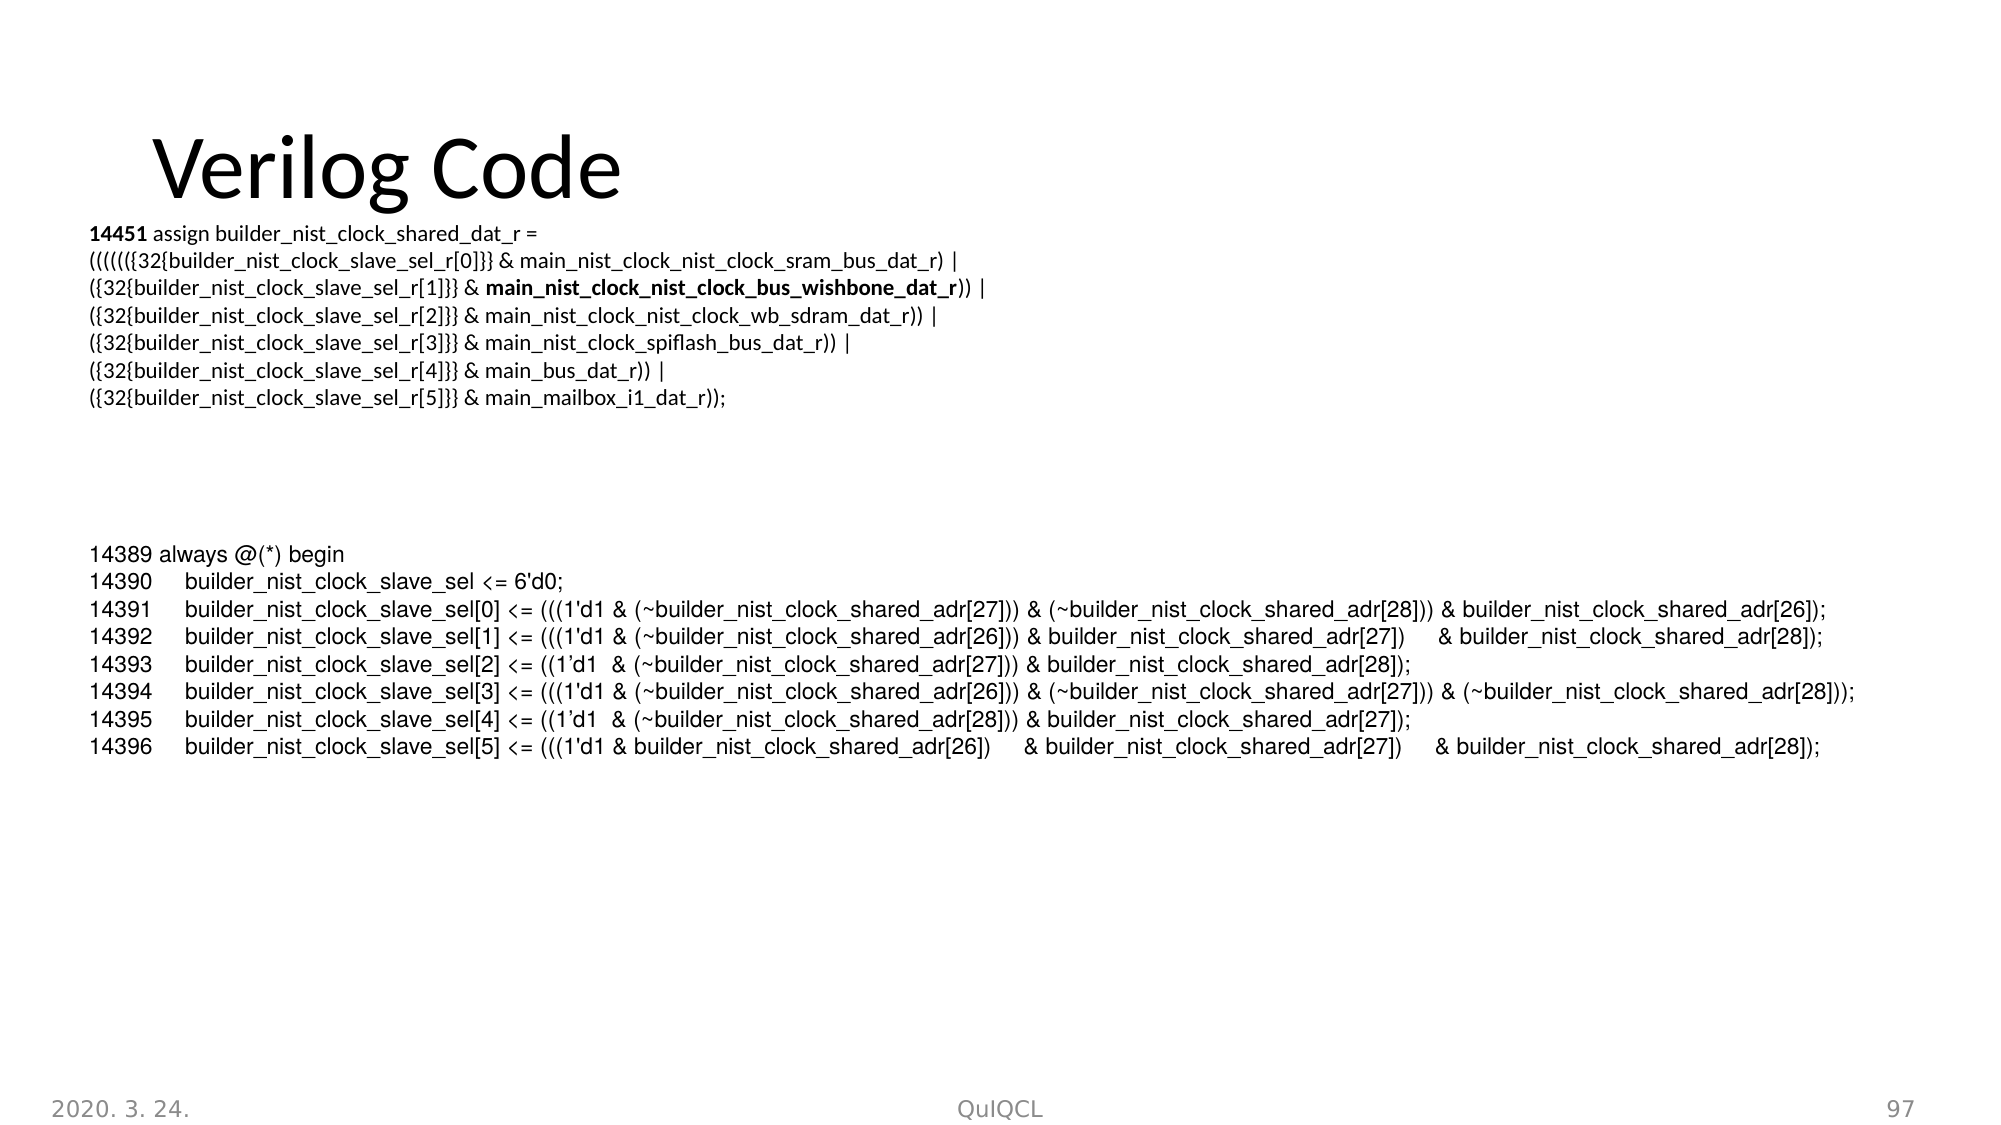

# Verilog Code
14451 assign builder_nist_clock_shared_dat_r =
(((((({32{builder_nist_clock_slave_sel_r[0]}} & main_nist_clock_nist_clock_sram_bus_dat_r) |
({32{builder_nist_clock_slave_sel_r[1]}} & main_nist_clock_nist_clock_bus_wishbone_dat_r)) |
({32{builder_nist_clock_slave_sel_r[2]}} & main_nist_clock_nist_clock_wb_sdram_dat_r)) |
({32{builder_nist_clock_slave_sel_r[3]}} & main_nist_clock_spiflash_bus_dat_r)) |
({32{builder_nist_clock_slave_sel_r[4]}} & main_bus_dat_r)) |
({32{builder_nist_clock_slave_sel_r[5]}} & main_mailbox_i1_dat_r));
14389 always @(*) begin
14390     builder_nist_clock_slave_sel <= 6'd0;
14391     builder_nist_clock_slave_sel[0] <= (((1'd1 & (~builder_nist_clock_shared_adr[27])) & (~builder_nist_clock_shared_adr[28])) & builder_nist_clock_shared_adr[26]);
14392     builder_nist_clock_slave_sel[1] <= (((1'd1 & (~builder_nist_clock_shared_adr[26])) & builder_nist_clock_shared_adr[27])     & builder_nist_clock_shared_adr[28]);
14393     builder_nist_clock_slave_sel[2] <= ((1’d1  & (~builder_nist_clock_shared_adr[27])) & builder_nist_clock_shared_adr[28]);
14394     builder_nist_clock_slave_sel[3] <= (((1'd1 & (~builder_nist_clock_shared_adr[26])) & (~builder_nist_clock_shared_adr[27])) & (~builder_nist_clock_shared_adr[28]));
14395     builder_nist_clock_slave_sel[4] <= ((1’d1  & (~builder_nist_clock_shared_adr[28])) & builder_nist_clock_shared_adr[27]);
14396     builder_nist_clock_slave_sel[5] <= (((1'd1 & builder_nist_clock_shared_adr[26])     & builder_nist_clock_shared_adr[27])     & builder_nist_clock_shared_adr[28]);
2020. 3. 24.
QuIQCL
97